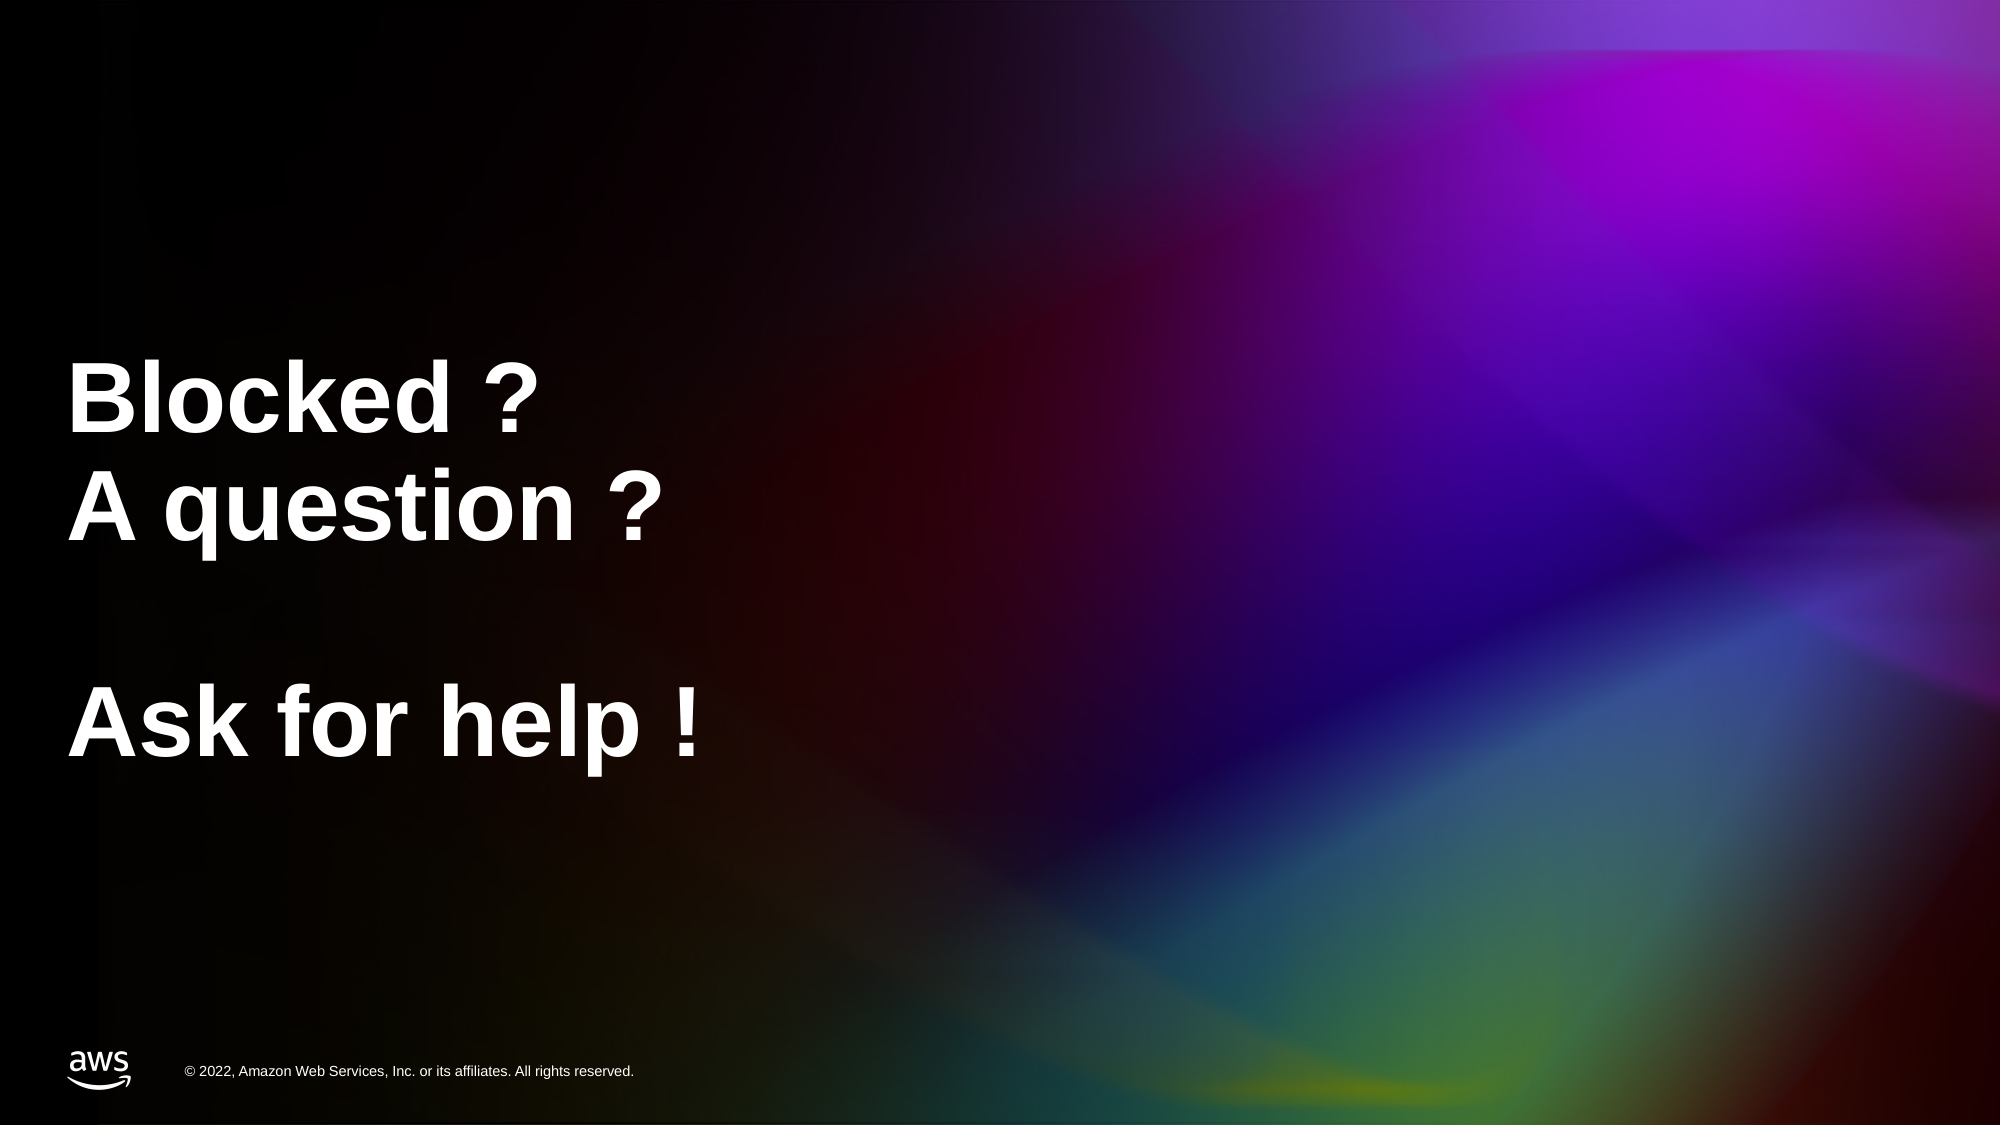

# Blocked ? A question ? Ask for help !